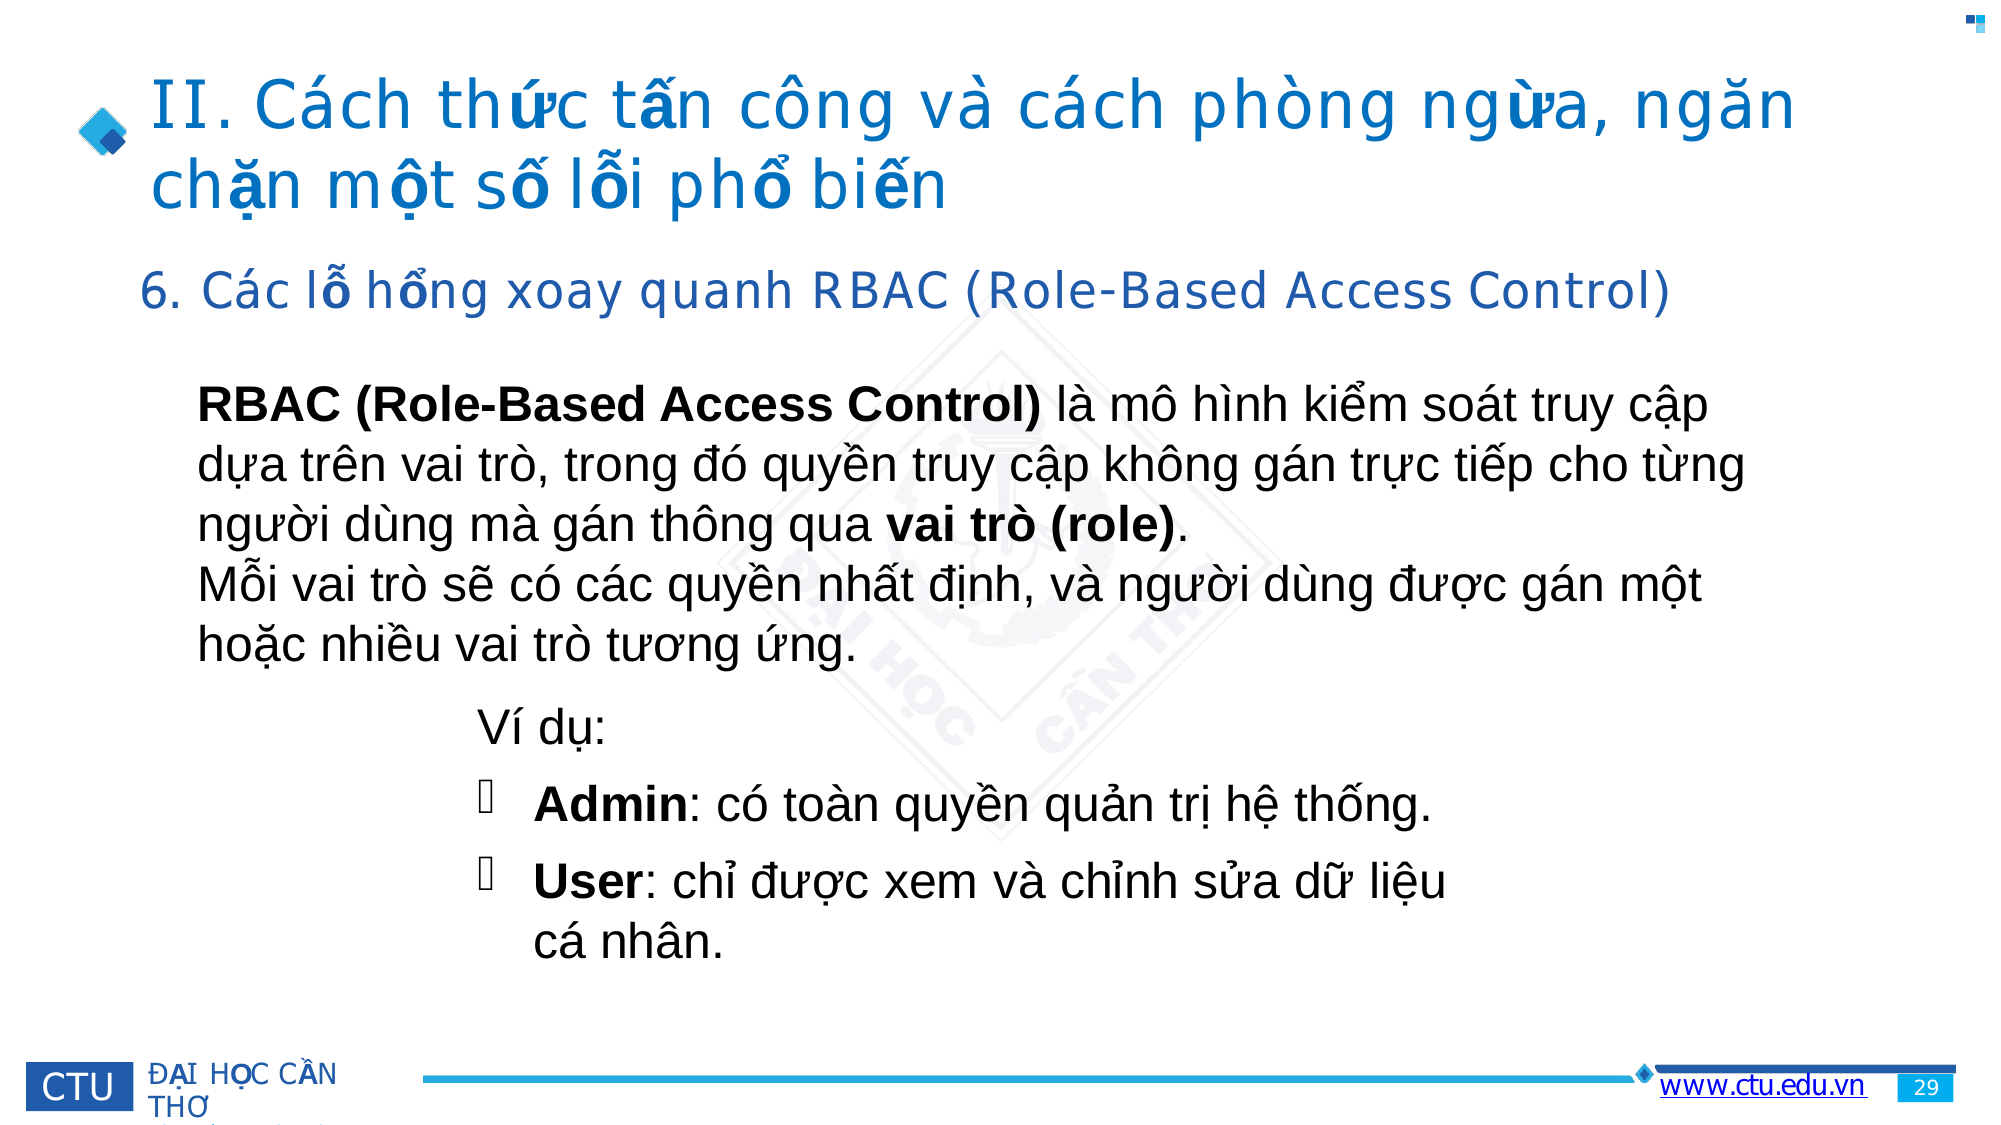

# II. Cách thức tấn công và cách phòng ngừa, ngăn chặn một số lỗi phổ biến
6 .   Các lỗ hổng xoay quanh RBAC (Role-Based Access Control)
RBAC (Role-Based Access Control) là mô hình kiểm soát truy cập dựa trên vai trò, trong đó quyền truy cập không gán trực tiếp cho từng người dùng mà gán thông qua vai trò (role).
Mỗi vai trò sẽ có các quyền nhất định, và người dùng được gán một hoặc nhiều vai trò tương ứng.
Ví dụ:
Admin: có toàn quyền quản trị hệ thống.
User: chỉ được xem và chỉnh sửa dữ liệu cá nhân.
ĐẠI HỌC CẦN THƠ
Cộng đồng – Toàn diện – Ưu việt
CTU
www.ctu.edu.vn
29